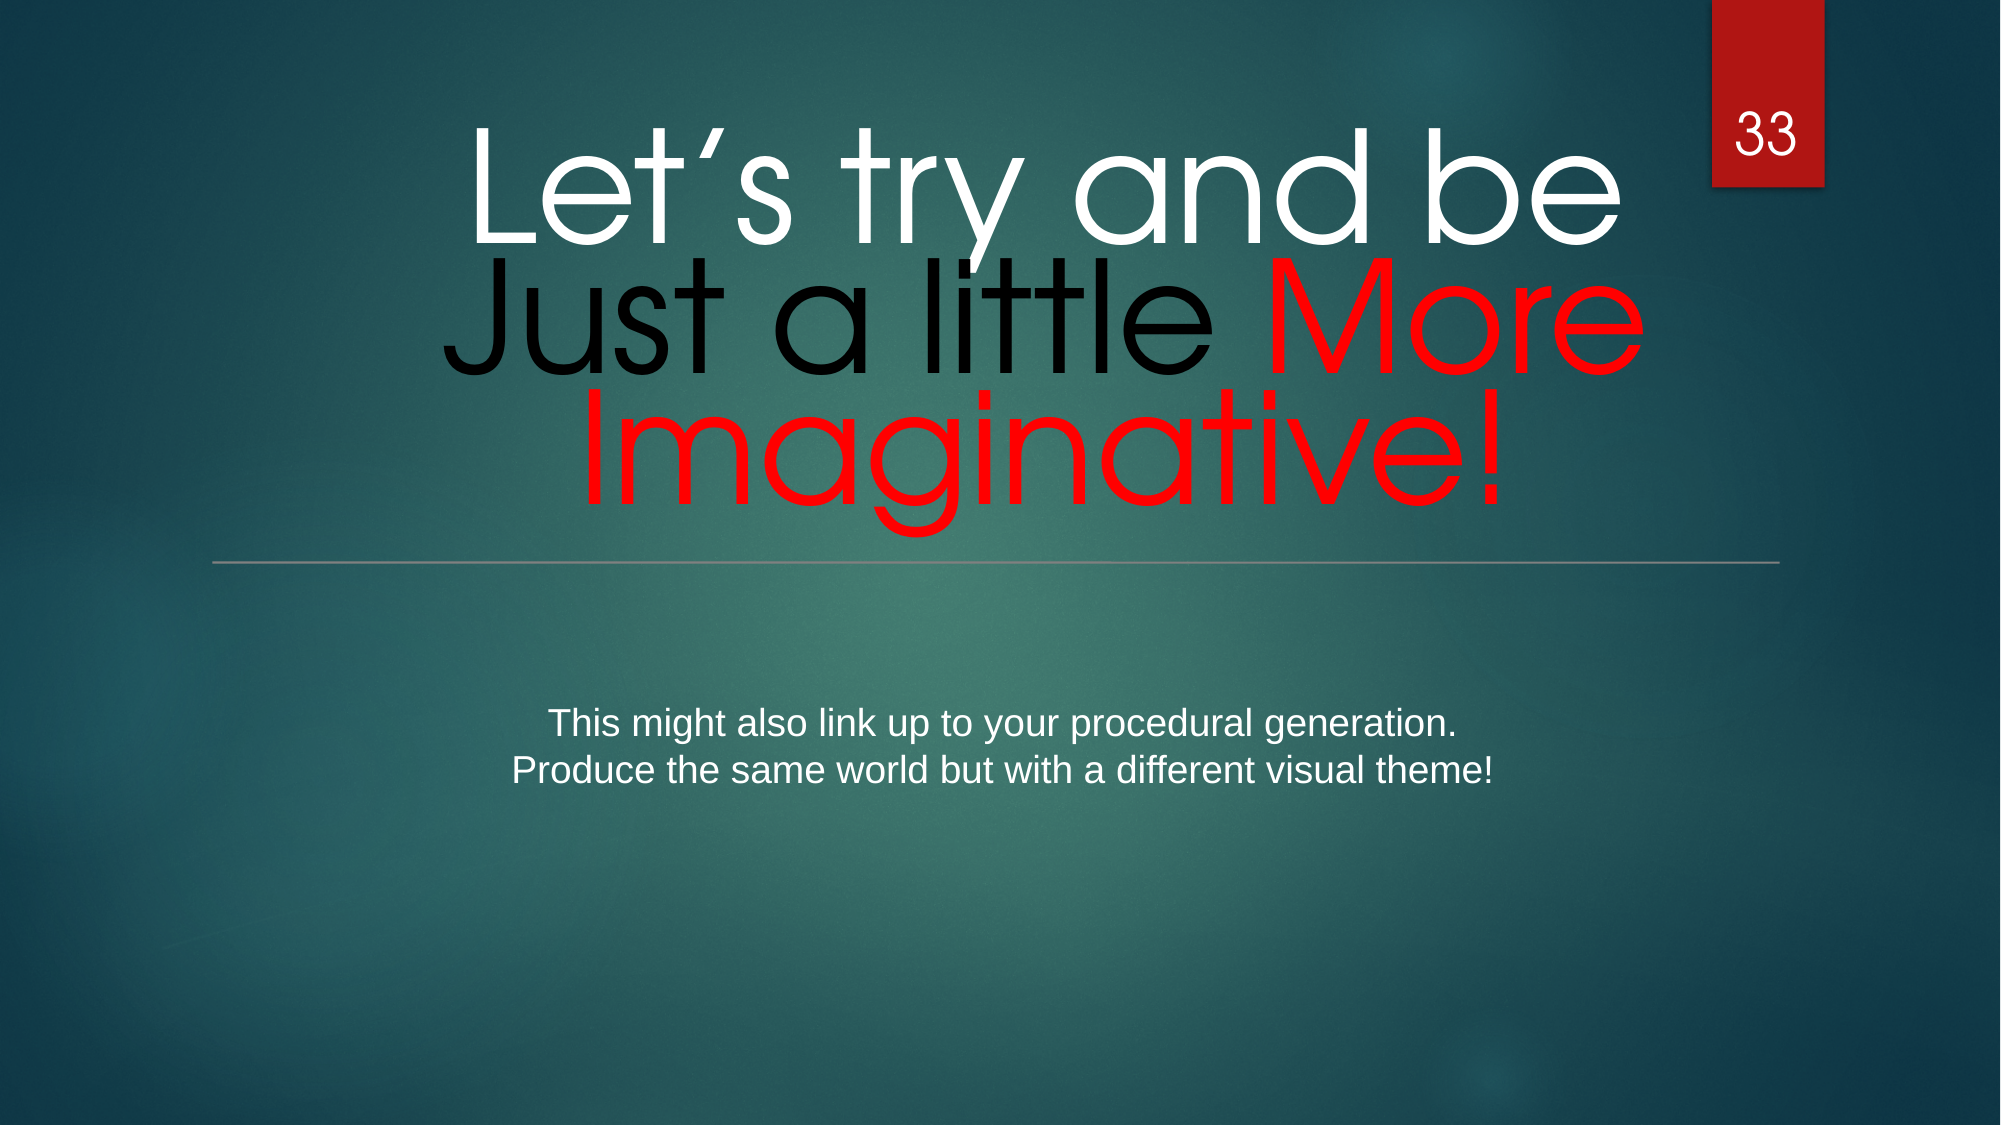

33
Let’s try and be
Just a little More Imaginative!

This might also link up to your procedural generation.
Produce the same world but with a different visual theme!